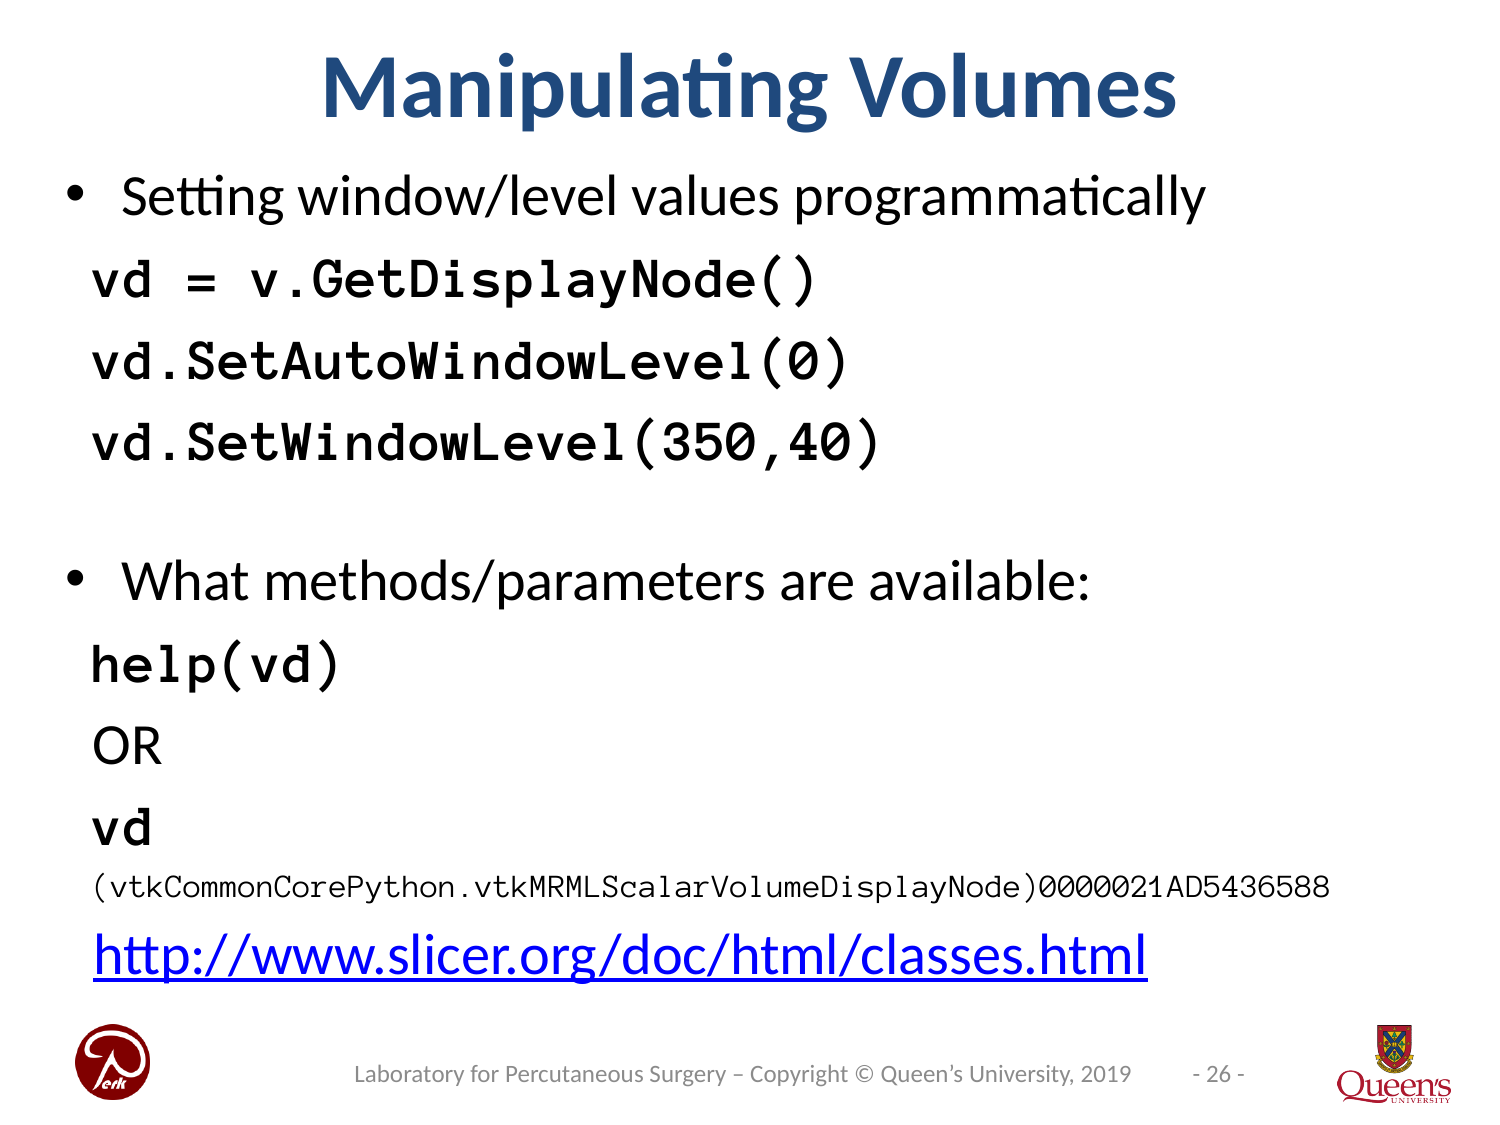

Manipulating Volumes
Setting window/level values programmatically
vd = v.GetDisplayNode()
vd.SetAutoWindowLevel(0)
vd.SetWindowLevel(350,40)

What methods/parameters are available:
help(vd)
OR
vd
(vtkCommonCorePython.vtkMRMLScalarVolumeDisplayNode)0000021AD5436588
http://www.slicer.org/doc/html/classes.html
Laboratory for Percutaneous Surgery – Copyright © Queen’s University, 2019
- 26 -